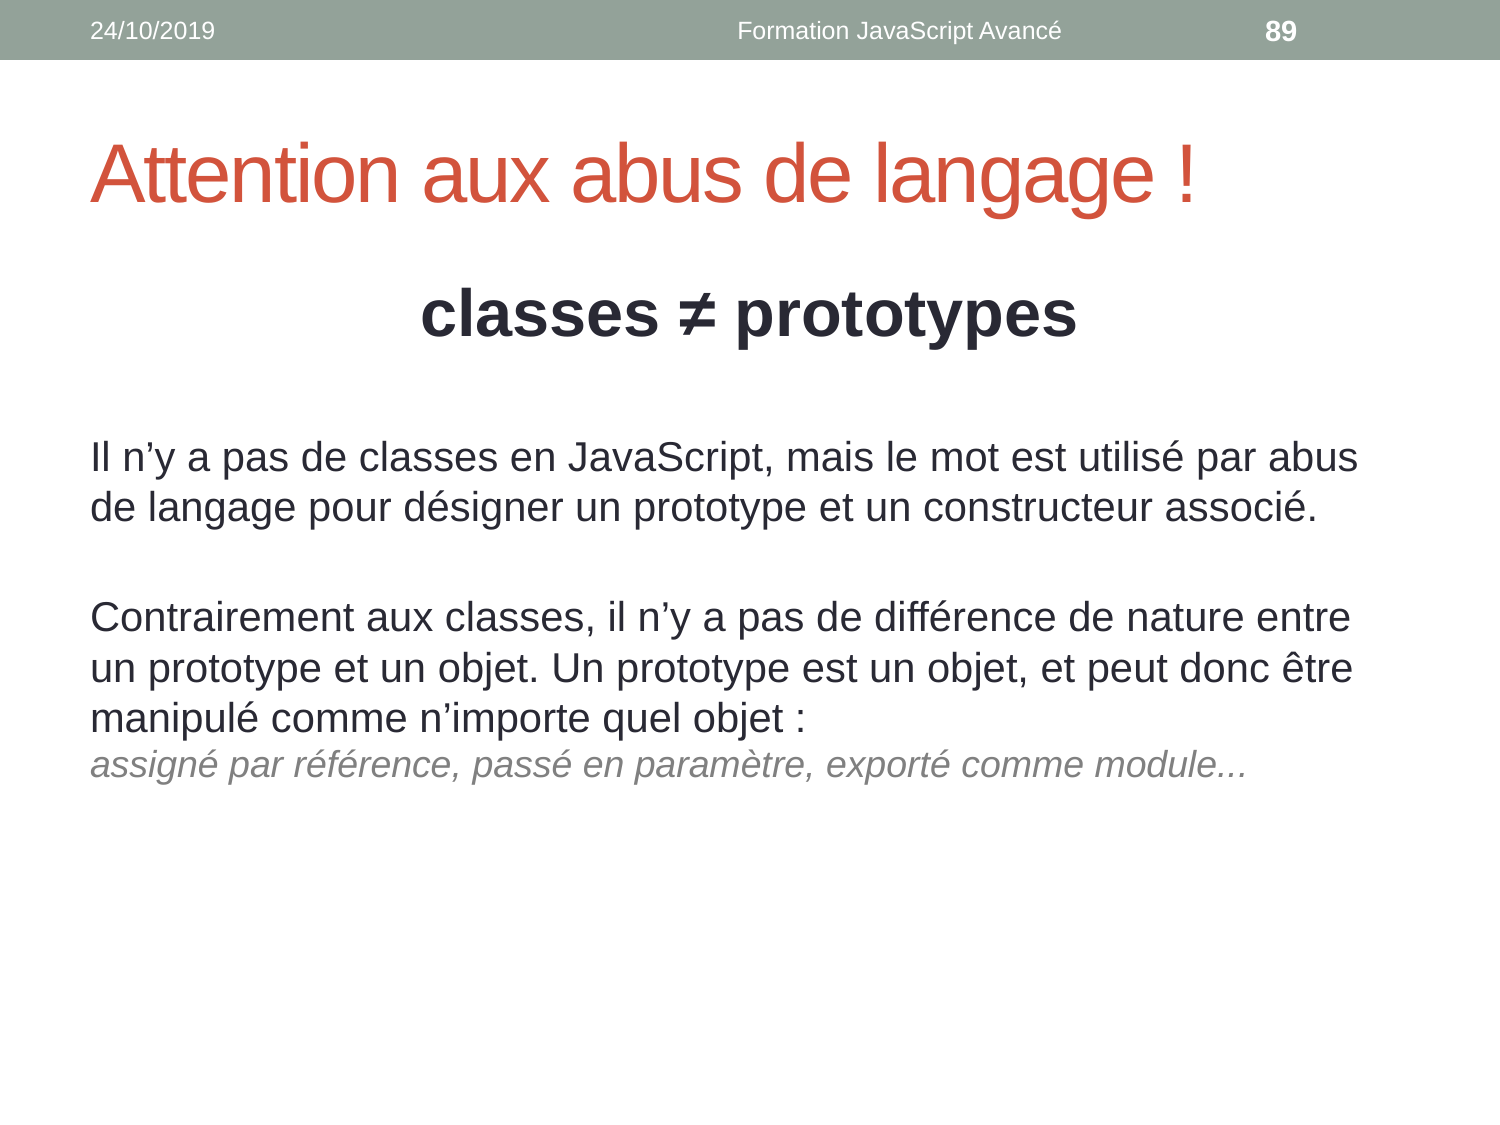

24/10/2019
Formation JavaScript Avancé
89
# Attention aux abus de langage !
classes ≠ prototypes

Il n’y a pas de classes en JavaScript, mais le mot est utilisé par abus de langage pour désigner un prototype et un constructeur associé.
Contrairement aux classes, il n’y a pas de différence de nature entre un prototype et un objet. Un prototype est un objet, et peut donc être manipulé comme n’importe quel objet :
assigné par référence, passé en paramètre, exporté comme module...